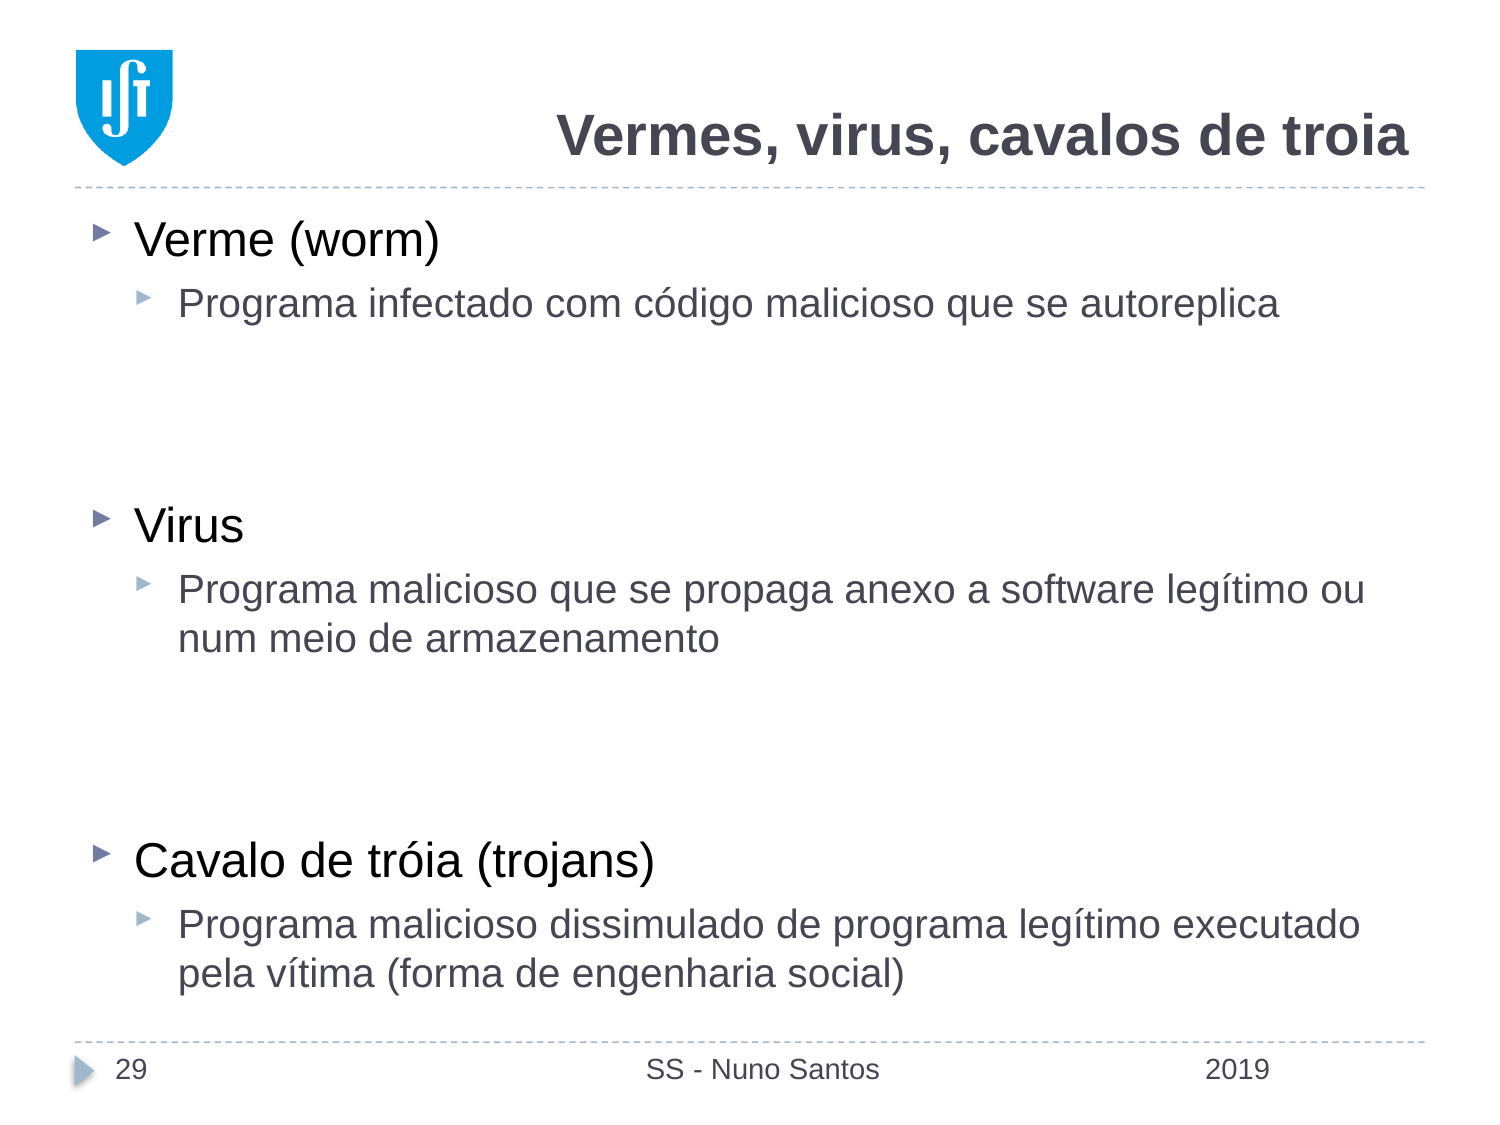

# Vermes, virus, cavalos de troia
Verme (worm)
Programa infectado com código malicioso que se autoreplica

Virus
Programa malicioso que se propaga anexo a software legítimo ou num meio de armazenamento

Cavalo de tróia (trojans)
Programa malicioso dissimulado de programa legítimo executado pela vítima (forma de engenharia social)

29
SS - Nuno Santos
2019